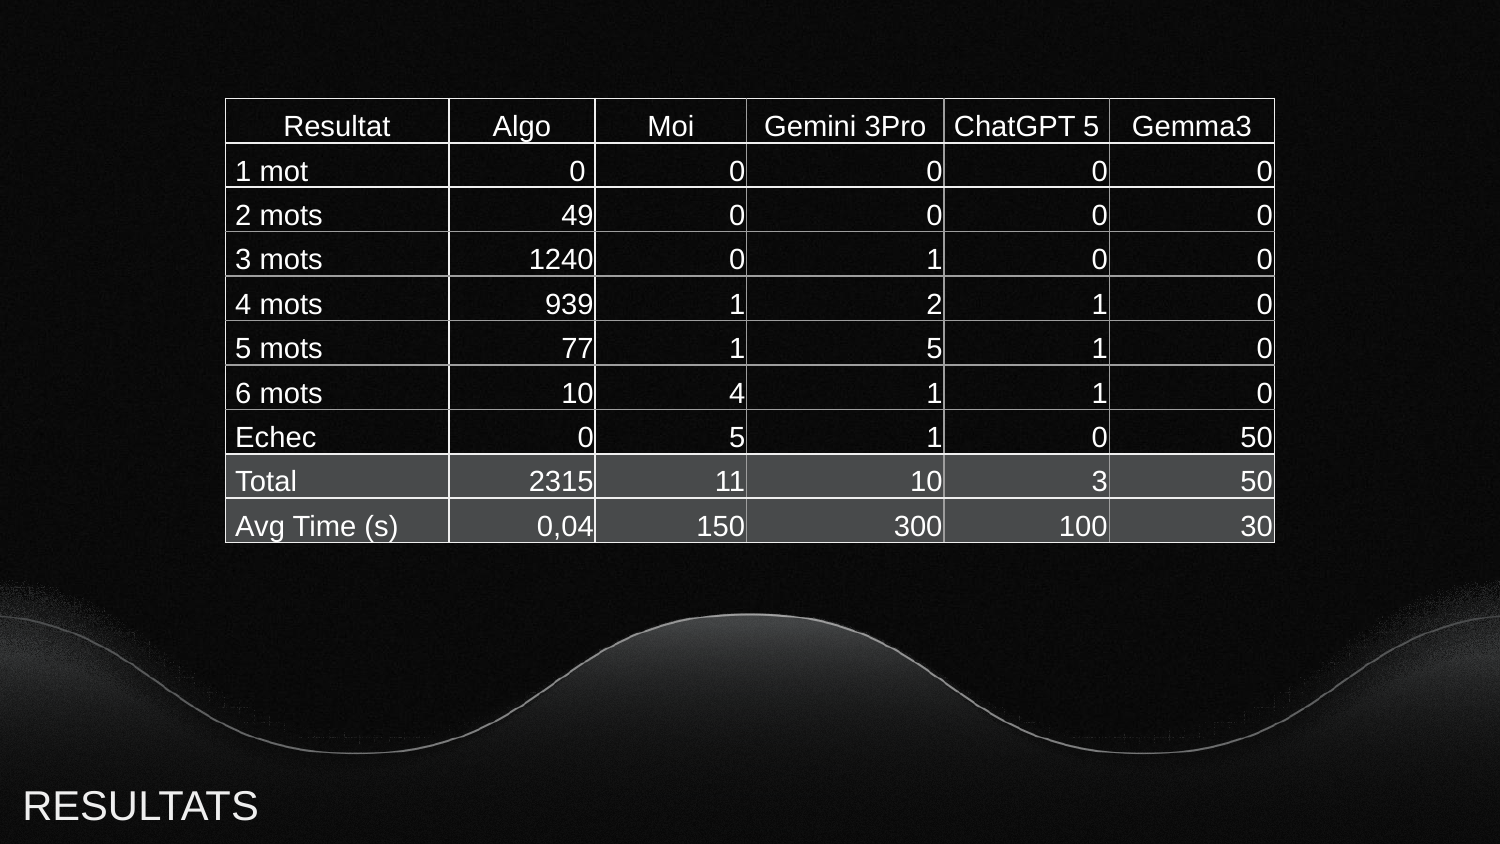

| Resultat | Algo | Moi | Gemini 3Pro | ChatGPT 5 | Gemma3 |
| --- | --- | --- | --- | --- | --- |
| 1 mot | 0 | 0 | 0 | 0 | 0 |
| 2 mots | 49 | 0 | 0 | 0 | 0 |
| 3 mots | 1240 | 0 | 1 | 0 | 0 |
| 4 mots | 939 | 1 | 2 | 1 | 0 |
| 5 mots | 77 | 1 | 5 | 1 | 0 |
| 6 mots | 10 | 4 | 1 | 1 | 0 |
| Echec | 0 | 5 | 1 | 0 | 50 |
| Total | 2315 | 11 | 10 | 3 | 50 |
| Avg Time (s) | 0,04 | 150 | 300 | 100 | 30 |
RESULTATS